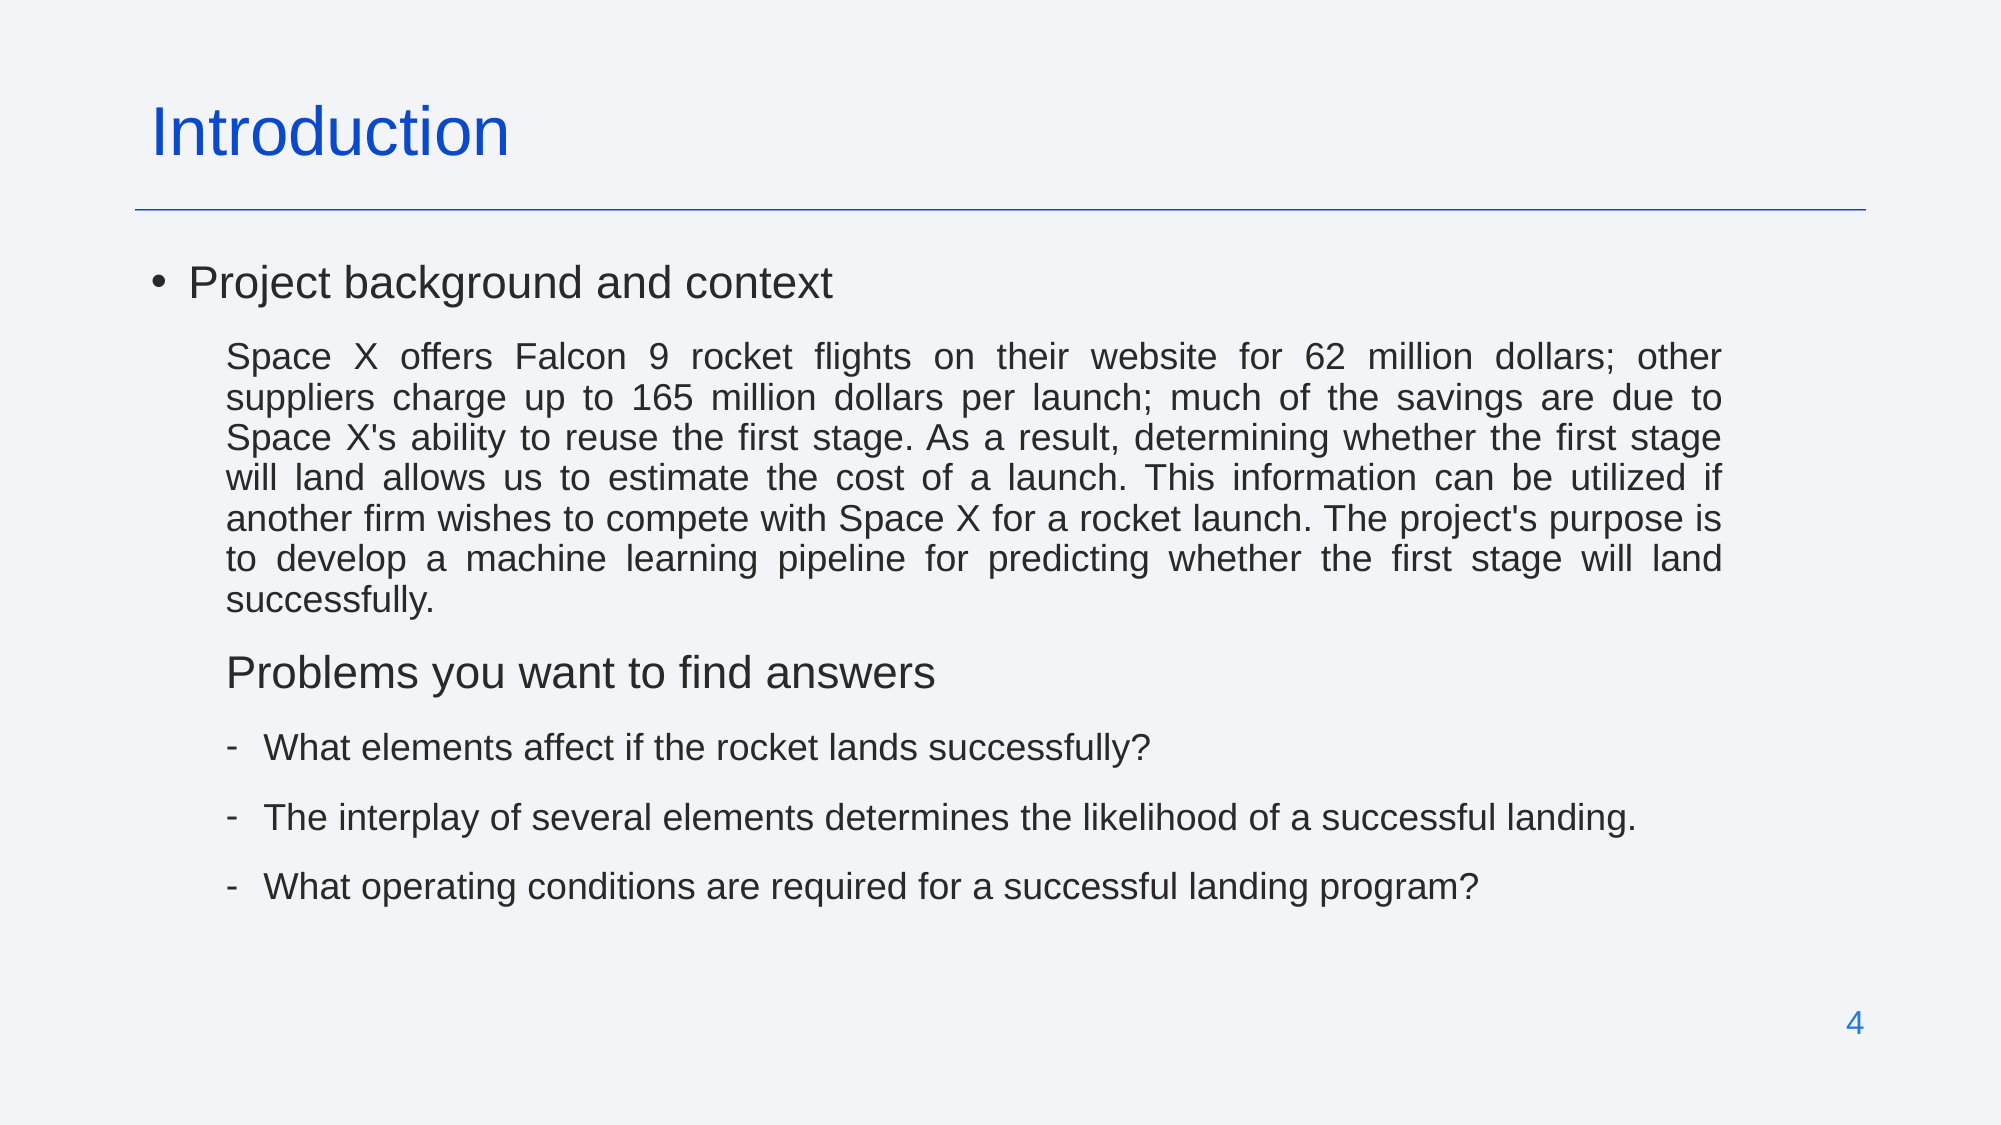

Introduction
Project background and context
Space X offers Falcon 9 rocket flights on their website for 62 million dollars; other suppliers charge up to 165 million dollars per launch; much of the savings are due to Space X's ability to reuse the first stage. As a result, determining whether the first stage will land allows us to estimate the cost of a launch. This information can be utilized if another firm wishes to compete with Space X for a rocket launch. The project's purpose is to develop a machine learning pipeline for predicting whether the first stage will land successfully.
Problems you want to find answers
What elements affect if the rocket lands successfully?
The interplay of several elements determines the likelihood of a successful landing.
What operating conditions are required for a successful landing program?
4